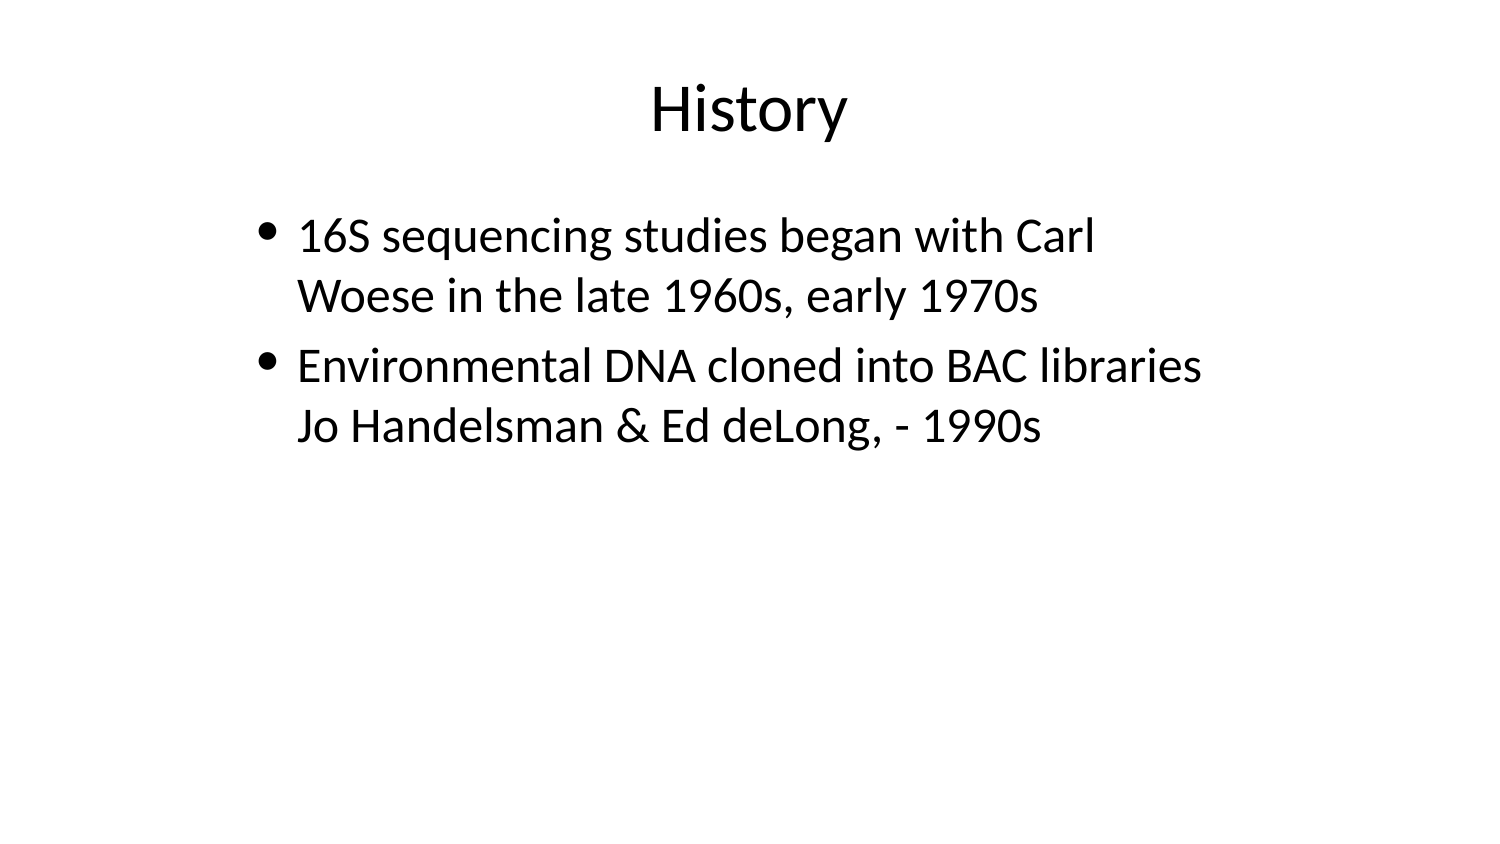

# History
16S sequencing studies began with Carl Woese in the late 1960s, early 1970s
Environmental DNA cloned into BAC libraries Jo Handelsman & Ed deLong, - 1990s